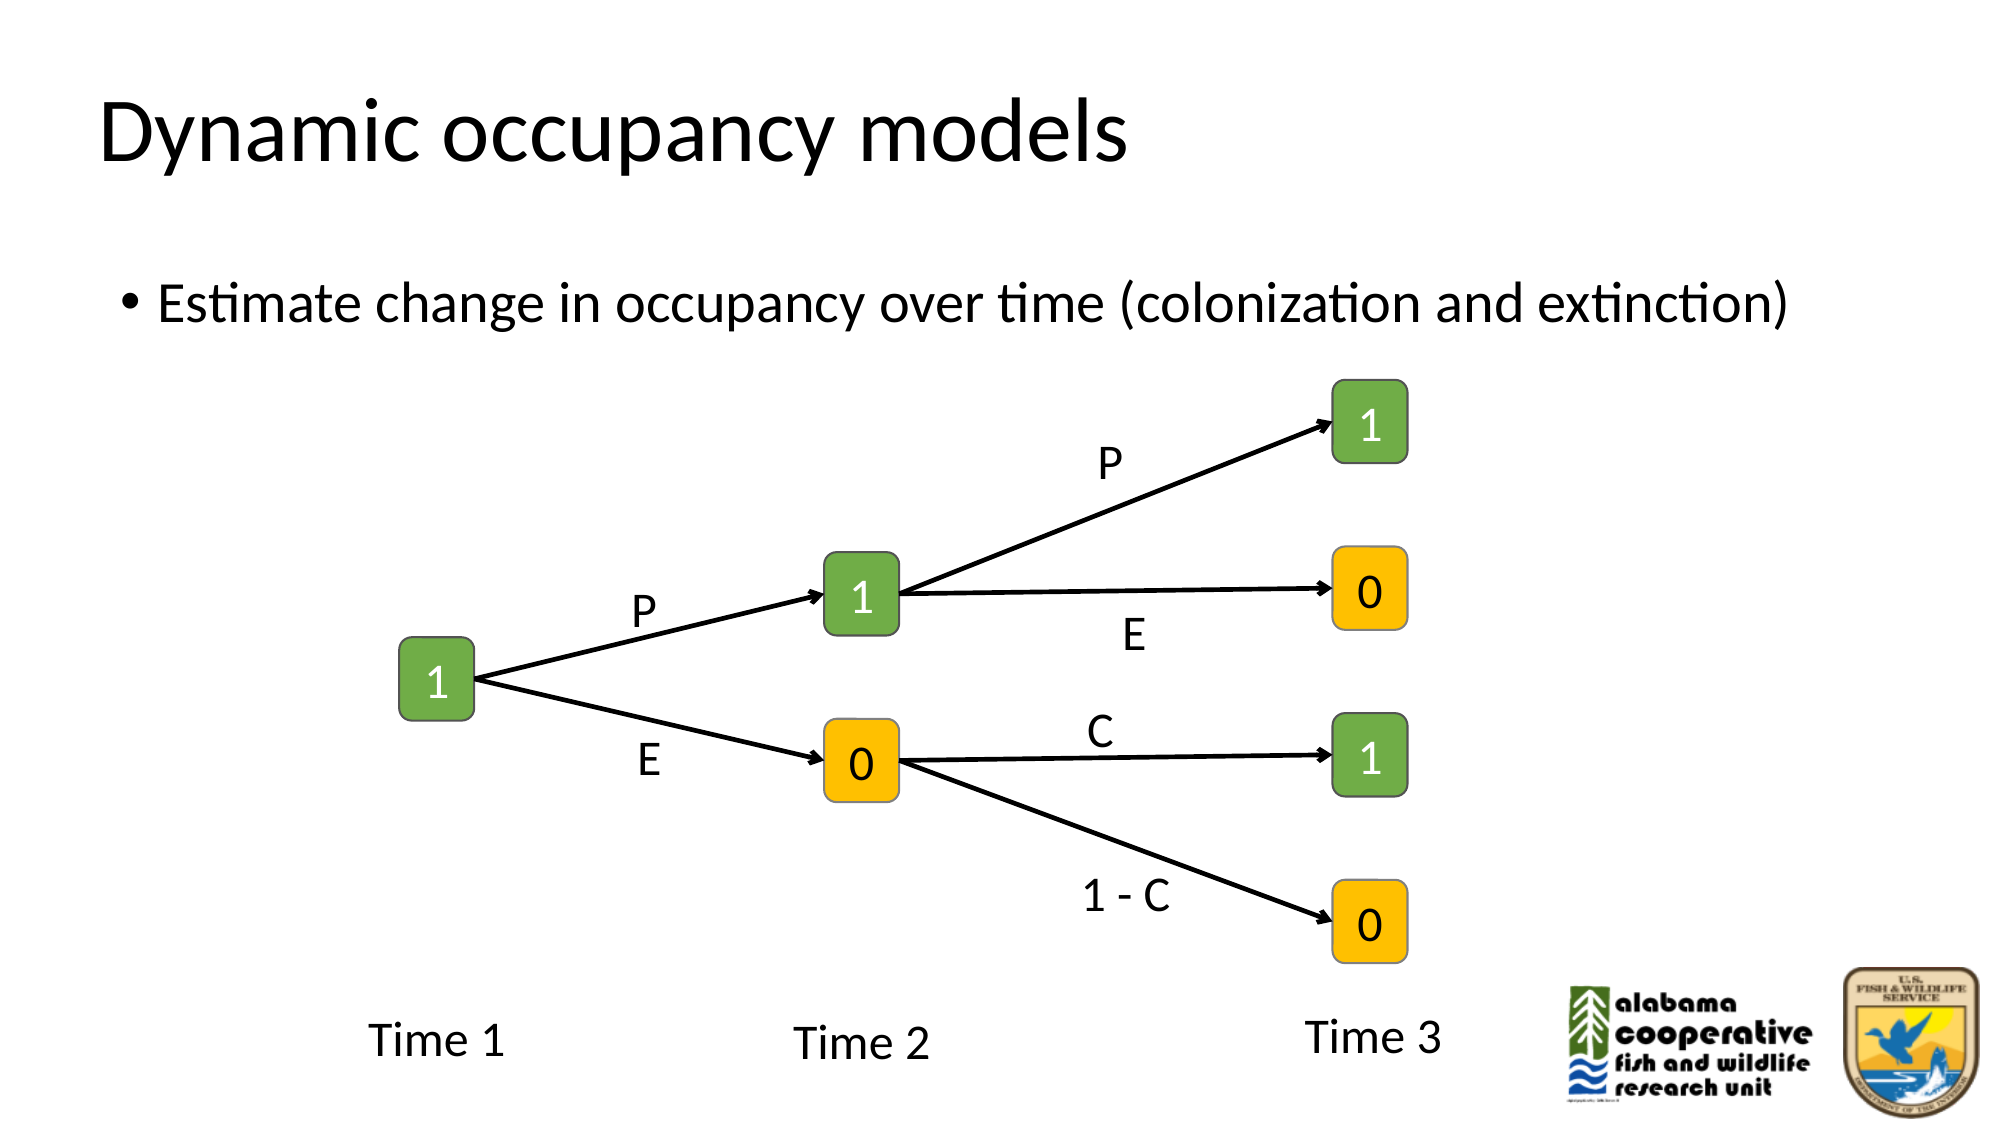

# Dynamic occupancy models
Estimate change in occupancy over time (colonization and extinction)

1
P
0
1
P
E
1
C
1
E
0
1 - C
0
Time 3
Time 1
Time 2